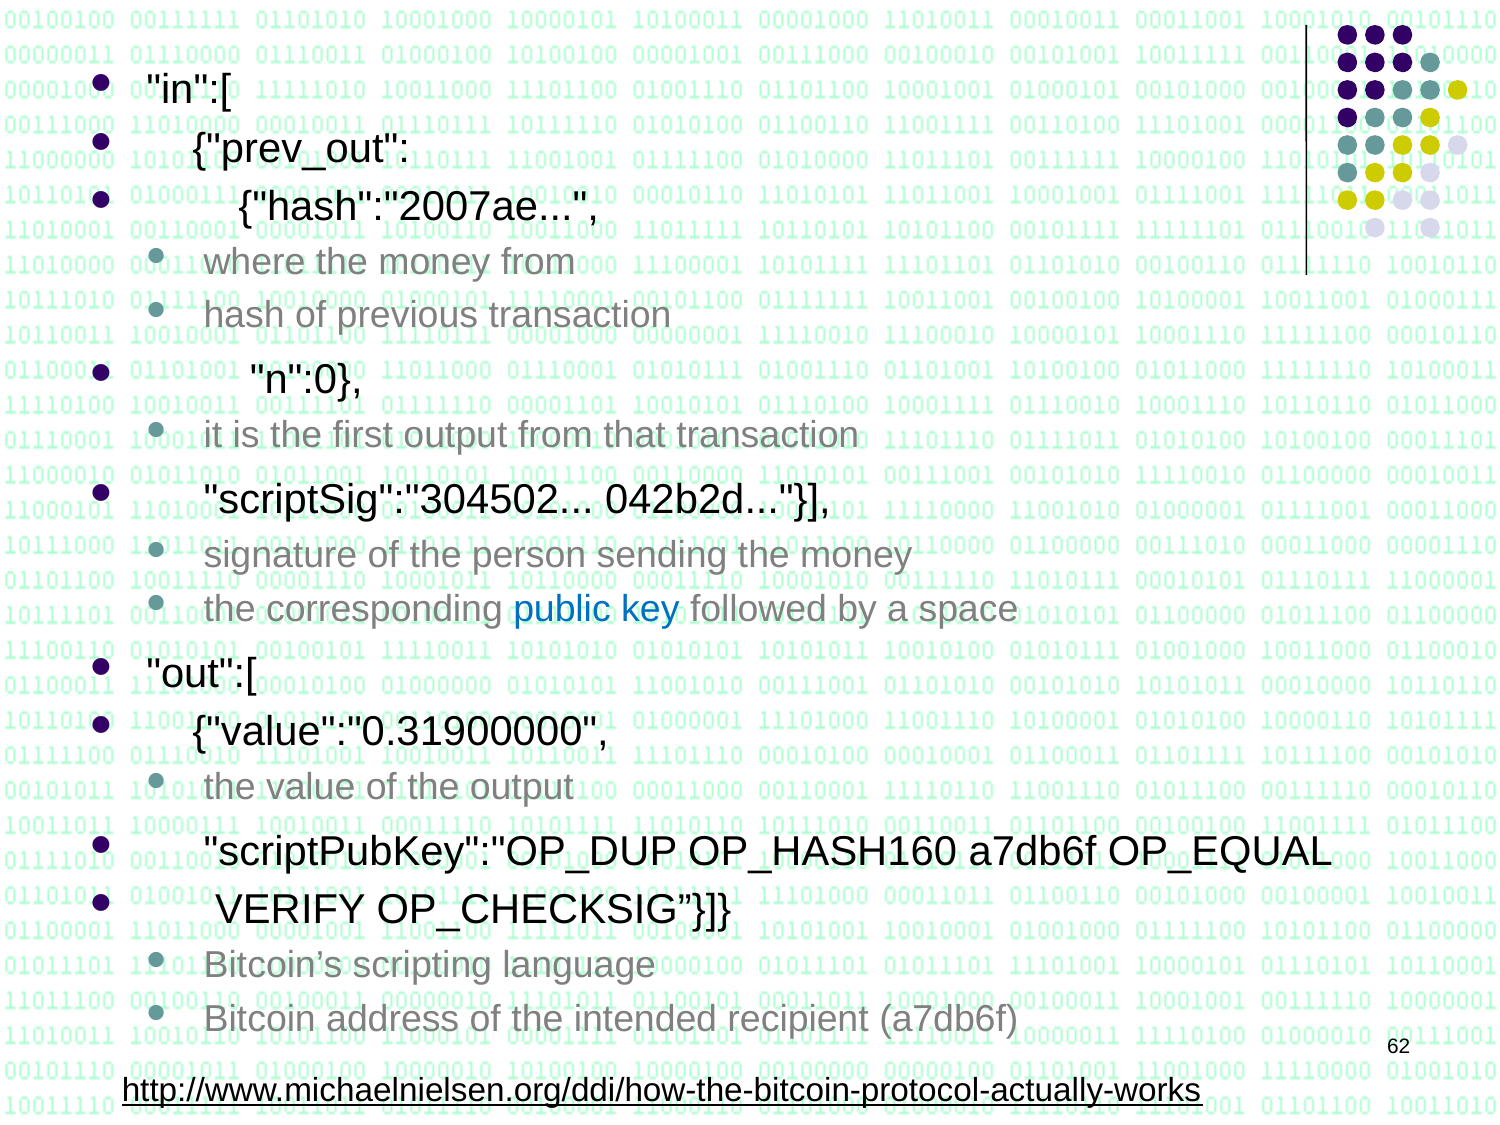

"in":[
    {"prev_out":
        {"hash":"2007ae...",
where the money from
hash of previous transaction
         "n":0},
it is the first output from that transaction
     "scriptSig":"304502... 042b2d..."}],
signature of the person sending the money
the corresponding public key followed by a space
"out":[
    {"value":"0.31900000",
the value of the output
     "scriptPubKey":"OP_DUP OP_HASH160 a7db6f OP_EQUAL
      VERIFY OP_CHECKSIG”}]}
Bitcoin’s scripting language
Bitcoin address of the intended recipient (a7db6f)
62
http://www.michaelnielsen.org/ddi/how-the-bitcoin-protocol-actually-works